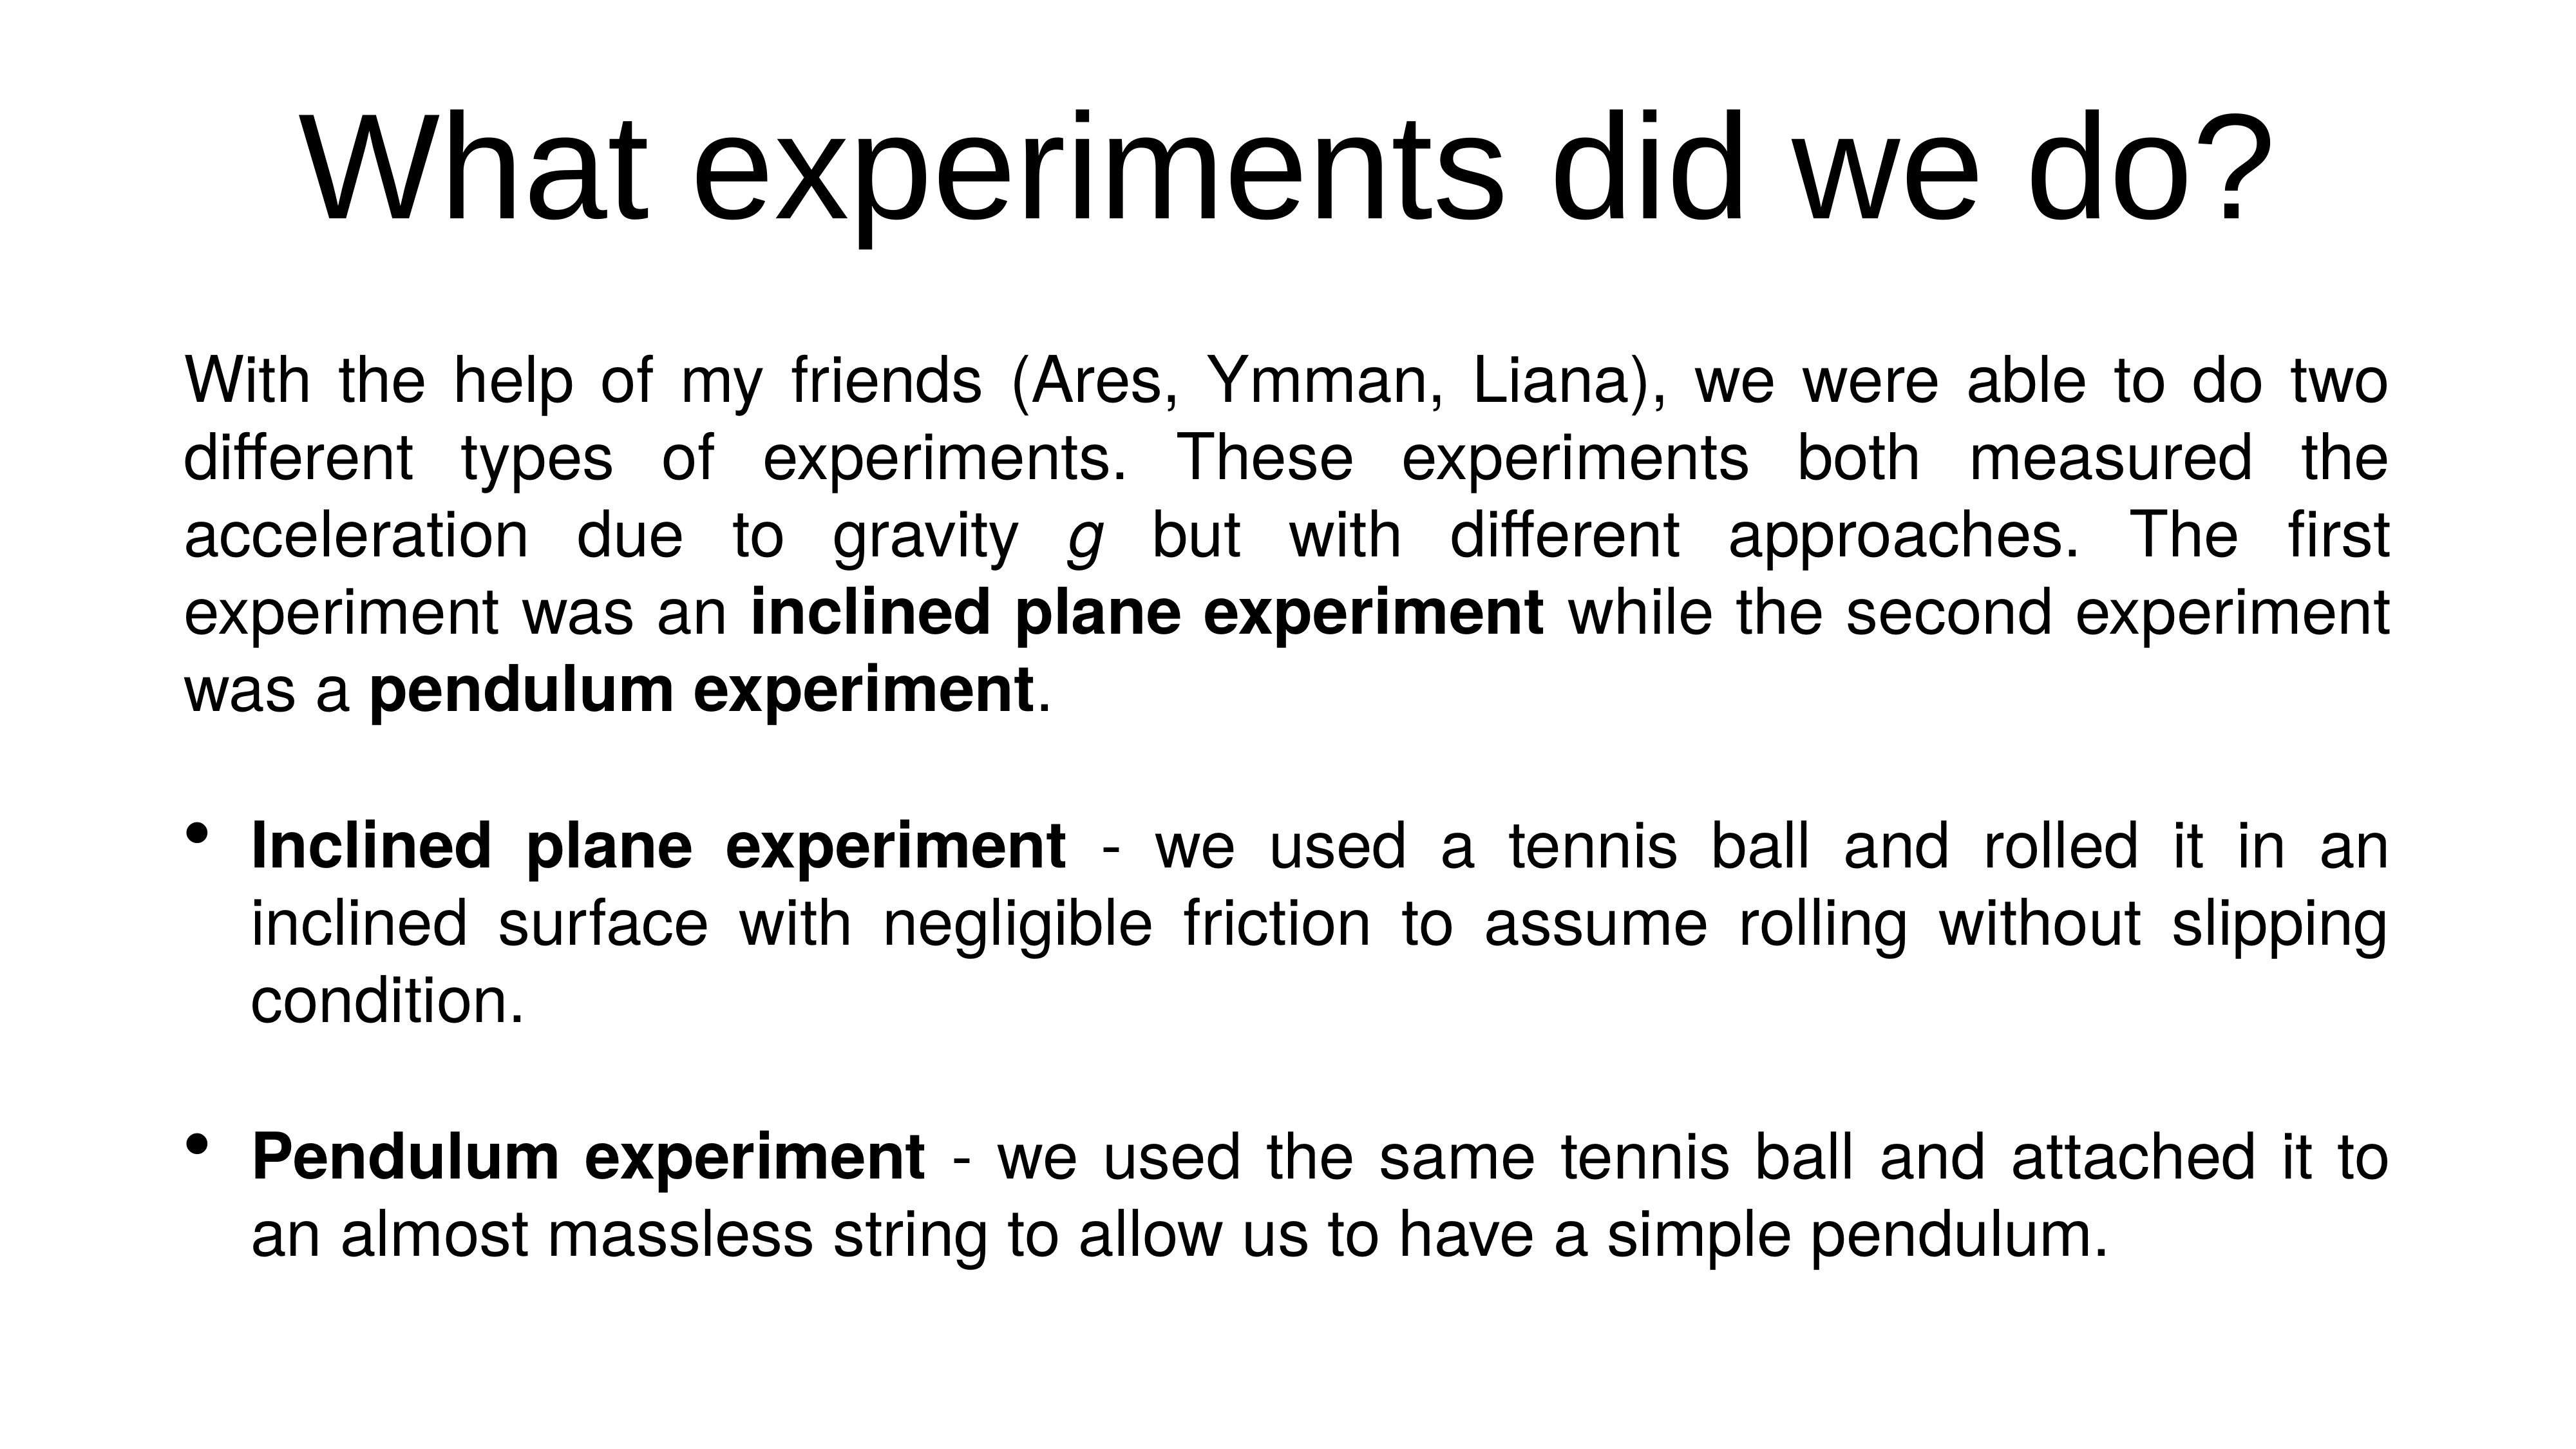

# What experiments did we do?
With the help of my friends (Ares, Ymman, Liana), we were able to do two different types of experiments. These experiments both measured the acceleration due to gravity g but with different approaches. The first experiment was an inclined plane experiment while the second experiment was a pendulum experiment.
Inclined plane experiment - we used a tennis ball and rolled it in an inclined surface with negligible friction to assume rolling without slipping condition.
Pendulum experiment - we used the same tennis ball and attached it to an almost massless string to allow us to have a simple pendulum.